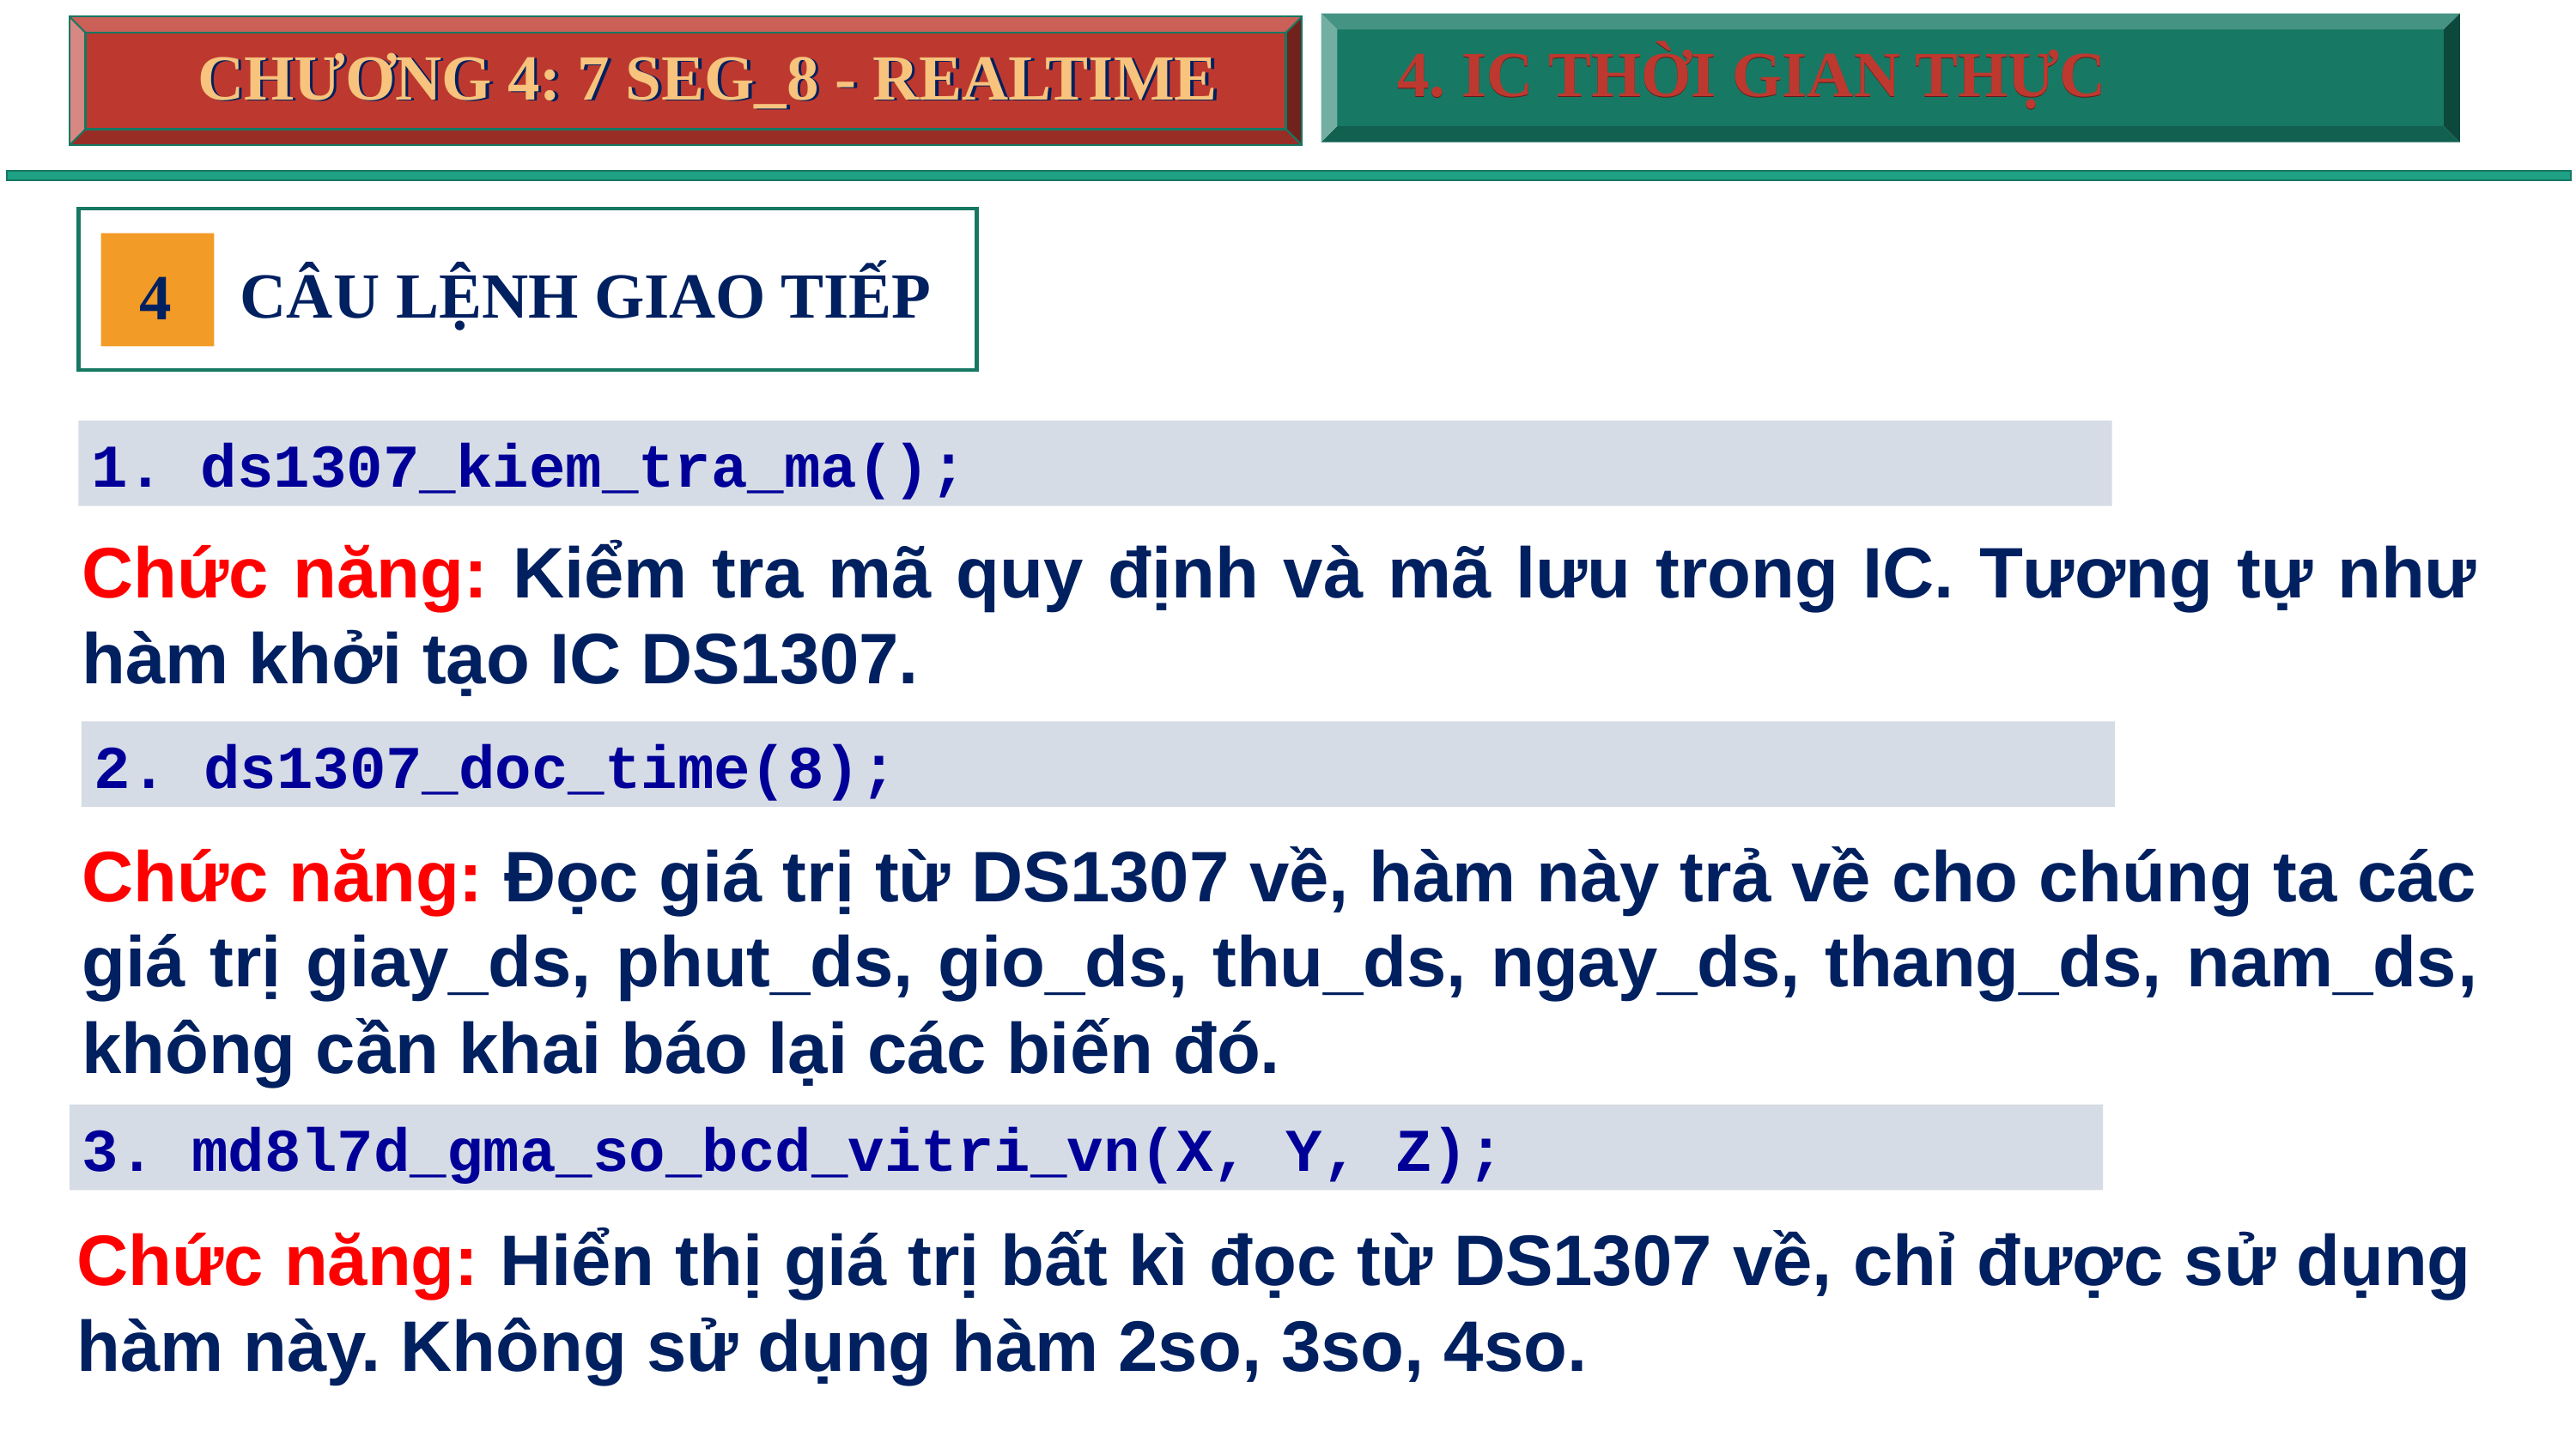

4. IC THỜI GIAN THỰC
4. IC THỜI GIAN THỰC
CHƯƠNG 4: 7 SEG_8 - REALTIME
CHƯƠNG 4: 7 SEG_8 - REALTIME

CÂU LỆNH GIAO TIẾP
4
1. ds1307_kiem_tra_ma();
Chức năng: Kiểm tra mã quy định và mã lưu trong IC. Tương tự như hàm khởi tạo IC DS1307.
2. ds1307_doc_time(8);
Chức năng: Đọc giá trị từ DS1307 về, hàm này trả về cho chúng ta các giá trị giay_ds, phut_ds, gio_ds, thu_ds, ngay_ds, thang_ds, nam_ds, không cần khai báo lại các biến đó.
3. md8l7d_gma_so_bcd_vitri_vn(X, Y, Z);
Chức năng: Hiển thị giá trị bất kì đọc từ DS1307 về, chỉ được sử dụng hàm này. Không sử dụng hàm 2so, 3so, 4so.